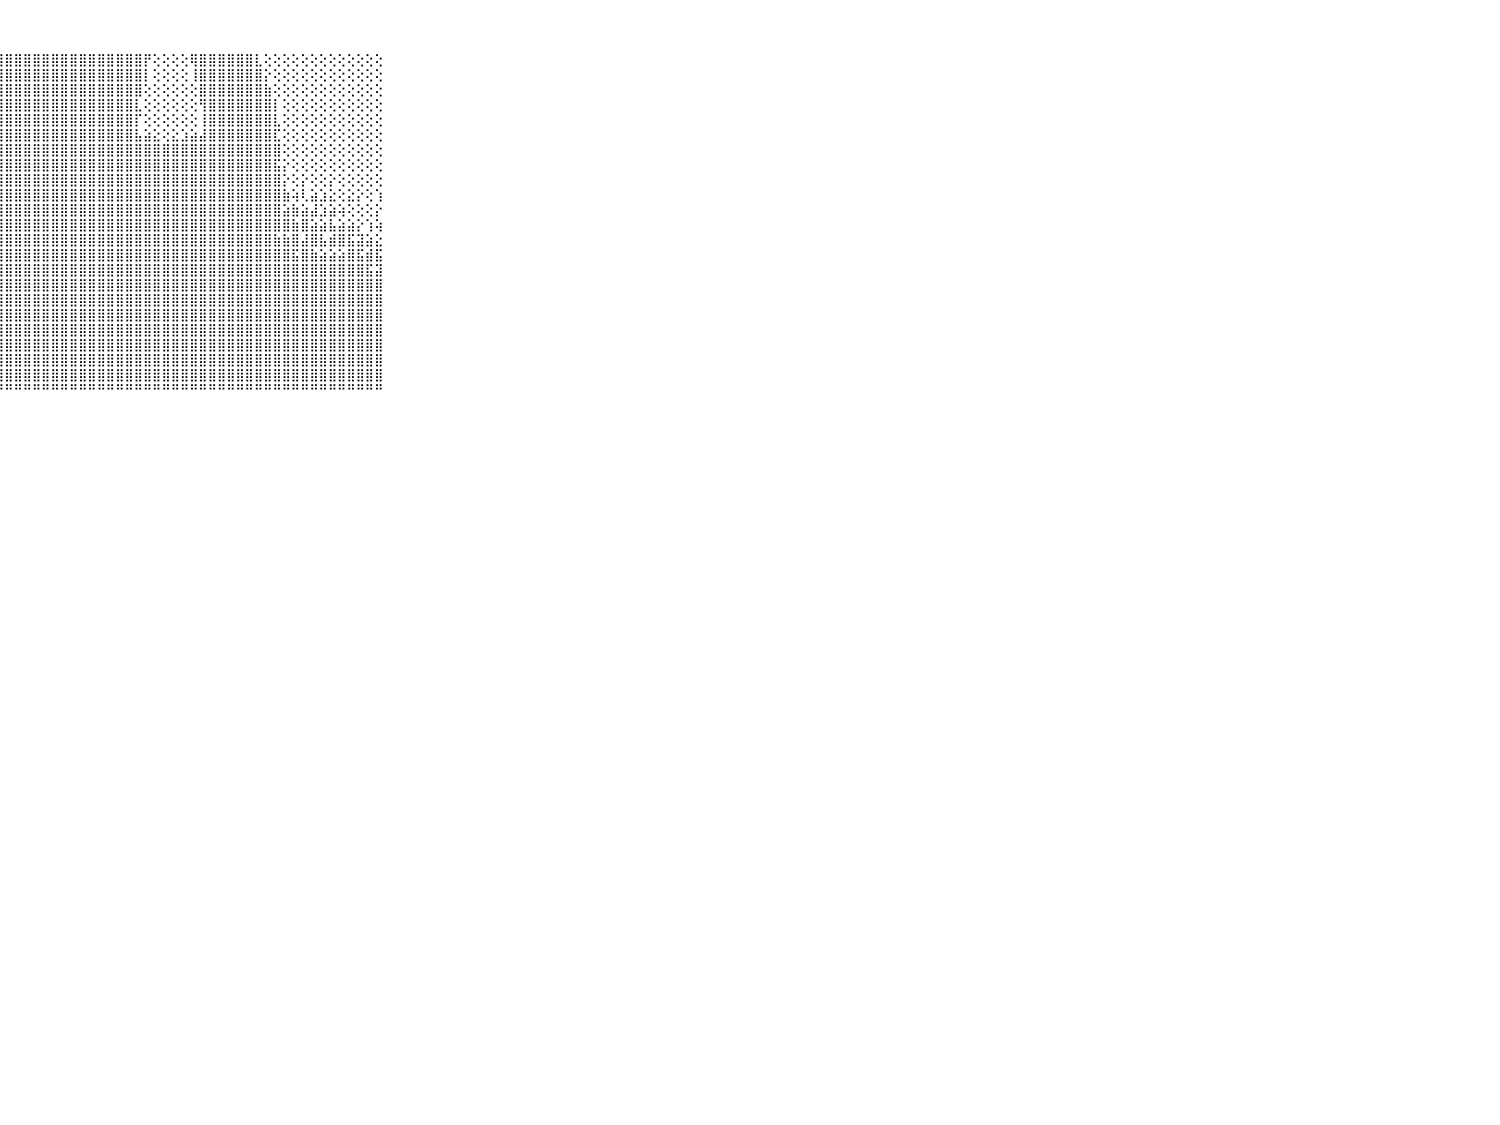

⠀⠀⠀⠀⠀⠀⠀⠀⠀⠀⠀⣿⣿⣿⣿⣿⣿⣿⣿⣿⣿⣿⣿⣿⣿⣿⣿⣿⣿⣿⣿⣿⣿⣿⣿⣿⣿⣿⣿⣿⣿⣿⣿⡟⢕⢕⢕⢕⢿⣿⣿⣿⣿⣿⣿⣇⢕⢕⢕⢕⢕⢕⢕⢕⢕⢕⢕⢕⢕⠀⠀⠀⠀⠀⠀⠀⠀⠀⠀⠀⠀
⠀⠀⠀⠀⠀⠀⠀⠀⠀⠀⠀⣿⣿⣿⣿⣿⣿⣿⣿⣿⣿⣿⣿⣿⣿⣿⣿⣿⣿⣿⣿⣿⣿⣿⣿⣿⣿⣿⣿⣿⣿⣿⣿⡇⢕⢕⢕⢕⢸⣿⣿⣿⣿⣿⣿⣿⡕⢕⢕⢕⢕⢕⢕⢕⢕⢕⢕⢕⢕⠀⠀⠀⠀⠀⠀⠀⠀⠀⠀⠀⠀
⠀⠀⠀⠀⠀⠀⠀⠀⠀⠀⠀⣿⣿⣿⣿⣿⣿⣿⣿⣿⣿⣿⣿⣿⣿⣿⣿⣿⣿⣿⣿⣿⣿⣿⣿⣿⣿⣿⣿⣿⣿⣿⣿⢕⢕⢕⢕⢕⢕⣿⣿⣿⣿⣿⣿⣿⣷⢕⢕⢕⢕⢕⢕⢕⢕⢕⢕⢕⢕⠀⠀⠀⠀⠀⠀⠀⠀⠀⠀⠀⠀
⠀⠀⠀⠀⠀⠀⠀⠀⠀⠀⠀⣿⣿⣿⣿⣿⣿⣿⣿⣿⣿⣿⣿⣿⣿⣿⣿⣿⣿⣿⣿⣿⣿⣿⣿⣿⣿⣿⣿⣿⣿⣿⣇⢕⢕⢕⢕⢕⢕⢻⣿⣿⣿⣿⣿⣿⣿⡇⢕⢕⢕⢕⢕⢕⢕⢕⢕⢕⢕⠀⠀⠀⠀⠀⠀⠀⠀⠀⠀⠀⠀
⠀⠀⠀⠀⠀⠀⠀⠀⠀⠀⠀⣿⣿⣿⣿⣿⣿⣿⣿⣿⣿⣿⣿⣿⣿⣿⣿⣿⣿⣿⣿⣿⣿⣿⣿⣿⣿⣿⣿⣿⣿⣿⡏⢕⢕⢕⢕⢕⢕⢸⣿⣿⣿⣿⣿⣿⣿⣇⢕⢕⢕⢕⢕⢕⢕⢕⢕⢕⢕⠀⠀⠀⠀⠀⠀⠀⠀⠀⠀⠀⠀
⠀⠀⠀⠀⠀⠀⠀⠀⠀⠀⠀⣿⣿⣿⣿⣿⣿⣿⣿⣿⣿⣿⣿⣿⣿⣿⣿⣿⣿⣿⣿⣿⣿⣿⣿⣿⣿⣿⣿⣿⣿⣿⣧⣵⣕⢕⣕⣱⣵⣼⣿⣿⣿⣿⣿⣿⣿⣏⢕⢕⢕⢕⢕⢕⢕⢕⢕⢕⢕⠀⠀⠀⠀⠀⠀⠀⠀⠀⠀⠀⠀
⠀⠀⠀⠀⠀⠀⠀⠀⠀⠀⠀⣿⣿⣿⣿⣿⣿⣿⣿⣿⣿⣿⣿⣿⣿⣿⣿⣿⣿⣿⣿⣿⣿⣿⣿⣿⣿⣿⣿⣿⣿⣿⣿⣿⣿⣿⣿⣿⣿⣿⣿⣿⣿⣿⣿⣿⣿⣿⢕⢕⢕⢕⢕⢕⢕⢕⢕⢕⢕⠀⠀⠀⠀⠀⠀⠀⠀⠀⠀⠀⠀
⠀⠀⠀⠀⠀⠀⠀⠀⠀⠀⠀⣿⣿⠟⠟⠋⢑⢔⡕⢘⢟⣿⢿⢿⣿⣿⣿⣿⣿⣿⣿⣿⣿⣿⣿⣿⣿⣿⣿⣿⣿⣿⣿⣿⣿⣿⣿⣿⣿⣿⣿⣿⣿⣿⣿⣿⣿⣯⡕⢕⢕⢕⢕⢕⢕⢕⢕⢕⢕⠀⠀⠀⠀⠀⠀⠀⠀⠀⠀⠀⠀
⠀⠀⠀⠀⠀⠀⠀⠀⠀⠀⠀⠟⠇⢀⠄⢔⣕⡵⢕⠗⠟⢞⢟⢷⣷⣿⣿⣿⣿⣿⣿⣿⣿⣿⣿⣿⣿⣿⣿⣿⣿⣿⣿⣿⣿⣿⣿⣿⣿⣿⣿⣿⣿⣿⣿⣿⣿⣿⡕⢕⡕⢕⢕⡕⢕⢕⢕⢕⢕⠀⠀⠀⠀⠀⠀⠀⠀⠀⠀⠀⠀
⠀⠀⠀⠀⠀⠀⠀⠀⠀⠀⠀⢔⢕⢕⣦⢌⢕⣕⢔⢔⢔⢕⣷⡞⣻⣿⣿⣿⣿⣿⣿⣿⣿⣿⣿⣿⣿⣿⣿⣿⣿⣿⣿⣿⣿⣿⣿⣿⣿⣿⣿⣿⣿⣿⣿⣿⣿⣿⣷⢵⢇⣵⣱⣕⢕⣕⡕⢕⢱⠀⠀⠀⠀⠀⠀⠀⠀⠀⠀⠀⠀
⠀⠀⠀⠀⠀⠀⠀⠀⠀⠀⠀⢜⣵⣕⣕⣕⣱⣝⣕⡕⢕⡱⢿⣽⣿⣿⣿⣿⣿⣿⣿⣿⣿⣿⣿⣿⣿⣿⣿⣿⣿⣿⣿⣿⣿⣿⣿⣿⣿⣿⣿⣿⣿⣿⣿⣿⣿⣿⣵⣷⣵⣼⣱⣵⢵⢕⢕⢕⡕⠀⠀⠀⠀⠀⠀⠀⠀⠀⠀⠀⠀
⠀⠀⠀⠀⠀⠀⠀⠀⠀⠀⠀⢕⣿⣿⣿⣿⣿⣿⣿⣿⣿⣿⣿⣿⣿⣿⣿⣿⣿⣿⣿⣿⣿⣿⣿⣿⣿⣿⣿⣿⣿⣿⣿⣿⣿⣿⣿⣿⣿⣿⣿⣿⣿⣿⣿⣿⣿⣿⣿⣷⣿⣵⣵⣧⣵⣵⡕⢱⢵⠀⠀⠀⠀⠀⠀⠀⠀⠀⠀⠀⠀
⠀⠀⠀⠀⠀⠀⠀⠀⠀⠀⠀⢸⣿⣿⣿⣿⣿⣿⣿⣿⣿⣿⣿⣿⣿⣿⣿⣿⣿⣿⣿⣿⣿⣿⣿⣿⣿⣿⣿⣿⣿⣿⣿⣿⣿⣿⣿⣿⣿⣿⣿⣿⣿⣿⣿⣿⣿⣷⣷⣿⣼⣿⣧⣾⣿⣯⣽⣵⣕⠀⠀⠀⠀⠀⠀⠀⠀⠀⠀⠀⠀
⠀⠀⠀⠀⠀⠀⠀⠀⠀⠀⠀⣿⣿⣿⣿⣿⣿⣿⣿⣿⣿⣿⣿⣿⣿⣿⣿⣿⣿⣿⣿⣿⣿⣿⣿⣿⣿⣿⣿⣿⣿⣿⣿⣿⣿⣿⣿⣿⣿⣿⣿⣿⣿⣿⣿⣿⣿⣿⣿⣯⣿⣷⣵⣵⣵⣿⣯⣾⣯⠀⠀⠀⠀⠀⠀⠀⠀⠀⠀⠀⠀
⠀⠀⠀⠀⠀⠀⠀⠀⠀⠀⠀⣿⣿⣿⣿⣿⣿⣿⣿⣿⣿⣿⣿⣿⣿⣿⣿⣿⣿⣿⣿⣿⣿⣿⣿⣿⣿⣿⣿⣿⣿⣿⣿⣿⣿⣿⣿⣿⣿⣿⣿⣿⣿⣿⣿⣿⣿⣿⣿⣿⣿⣿⣿⣿⣿⣿⣿⣯⣽⠀⠀⠀⠀⠀⠀⠀⠀⠀⠀⠀⠀
⠀⠀⠀⠀⠀⠀⠀⠀⠀⠀⠀⣿⣿⣿⣿⣿⣾⣿⣿⣿⣿⣿⣿⣯⣿⣿⣿⣿⣿⣿⣿⣿⣿⣿⣿⣿⣿⣿⣿⣿⣿⣿⣿⣿⣿⣿⣿⣿⣿⣿⣿⣿⣿⣿⣿⣿⣿⣿⣿⣿⣿⣿⣿⣿⣿⣿⣿⣿⣿⠀⠀⠀⠀⠀⠀⠀⠀⠀⠀⠀⠀
⠀⠀⠀⠀⠀⠀⠀⠀⠀⠀⠀⣿⣿⣿⣿⣿⣿⣿⣿⣿⣿⣿⣿⣿⣿⣿⣿⣿⣿⣿⣿⣿⣿⣿⣿⣿⣿⣿⣿⣿⣿⣿⣿⣿⣿⣿⣿⣿⣿⣿⣿⣿⣿⣿⣿⣿⣿⣿⣿⣿⣿⣿⣿⣿⣿⣿⣿⣿⣿⠀⠀⠀⠀⠀⠀⠀⠀⠀⠀⠀⠀
⠀⠀⠀⠀⠀⠀⠀⠀⠀⠀⠀⣿⣿⣿⣿⣿⣿⣿⣿⣿⡿⢻⣿⣿⣿⣿⣿⣿⣿⣿⣿⣿⣿⣿⣿⣿⣿⣿⣿⣿⣿⣿⣿⣿⣿⣿⣿⣿⣿⣿⣿⣿⣿⣿⣿⣿⣿⣿⣿⣿⣿⣿⣿⣿⣿⣿⣿⣿⣿⠀⠀⠀⠀⠀⠀⠀⠀⠀⠀⠀⠀
⠀⠀⠀⠀⠀⠀⠀⠀⠀⠀⠀⣿⣿⣿⣿⣿⣿⣿⣿⣿⣿⣿⣿⣿⣿⣿⣿⣿⣿⣿⣿⣿⣿⣿⣿⣿⣿⣿⣿⣿⣿⣿⣿⣿⣿⣿⣿⣿⣿⣿⣿⣿⣿⣿⣿⣿⣿⣿⣿⣿⣿⣿⣿⣿⣿⣿⣿⣿⣿⠀⠀⠀⠀⠀⠀⠀⠀⠀⠀⠀⠀
⠀⠀⠀⠀⠀⠀⠀⠀⠀⠀⠀⣿⣿⣿⣿⣿⣿⣿⣾⣿⣷⣽⣿⣿⣿⣿⣿⣿⣿⣿⣿⣿⣿⣿⣿⣿⣿⣿⣿⣿⣿⣿⣿⣿⣿⣿⣿⣿⣿⣿⣿⣿⣿⣿⣿⣿⣿⣿⣿⣿⣿⣿⣿⣿⣿⣿⣿⣿⣿⠀⠀⠀⠀⠀⠀⠀⠀⠀⠀⠀⠀
⠀⠀⠀⠀⠀⠀⠀⠀⠀⠀⠀⣿⣿⣿⣿⣿⣿⣿⣿⣿⣿⣿⣿⣿⣿⣿⣿⣿⣿⣿⣿⣿⣿⣿⣿⣿⣿⣿⣿⣿⣿⣿⣿⣿⣿⣿⣿⣿⣿⣿⣿⣿⣿⣿⣿⣿⣿⣿⣿⣿⣿⣿⣿⣿⣿⣿⣿⣿⣿⠀⠀⠀⠀⠀⠀⠀⠀⠀⠀⠀⠀
⠀⠀⠀⠀⠀⠀⠀⠀⠀⠀⠀⣿⣿⣿⣿⣿⣿⣿⣿⣿⣿⣿⣿⣿⢹⣿⣿⣿⣿⣿⣿⣿⣿⣿⣿⣿⣿⣿⣿⣿⣿⣿⣿⣿⣿⣿⣿⣿⣿⣿⣿⣿⣿⣿⣿⣿⣿⣿⣿⣿⣿⣿⣿⣿⣿⣿⣿⣿⣿⠀⠀⠀⠀⠀⠀⠀⠀⠀⠀⠀⠀
⠀⠀⠀⠀⠀⠀⠀⠀⠀⠀⠀⠙⠛⠛⠛⠛⠛⠛⠛⠛⠛⠛⠛⠃⠘⠛⠛⠛⠛⠛⠛⠛⠛⠛⠛⠛⠛⠛⠛⠛⠛⠛⠛⠛⠛⠛⠛⠛⠛⠛⠛⠛⠛⠛⠛⠛⠛⠛⠛⠛⠛⠛⠛⠛⠛⠛⠛⠛⠛⠀⠀⠀⠀⠀⠀⠀⠀⠀⠀⠀⠀